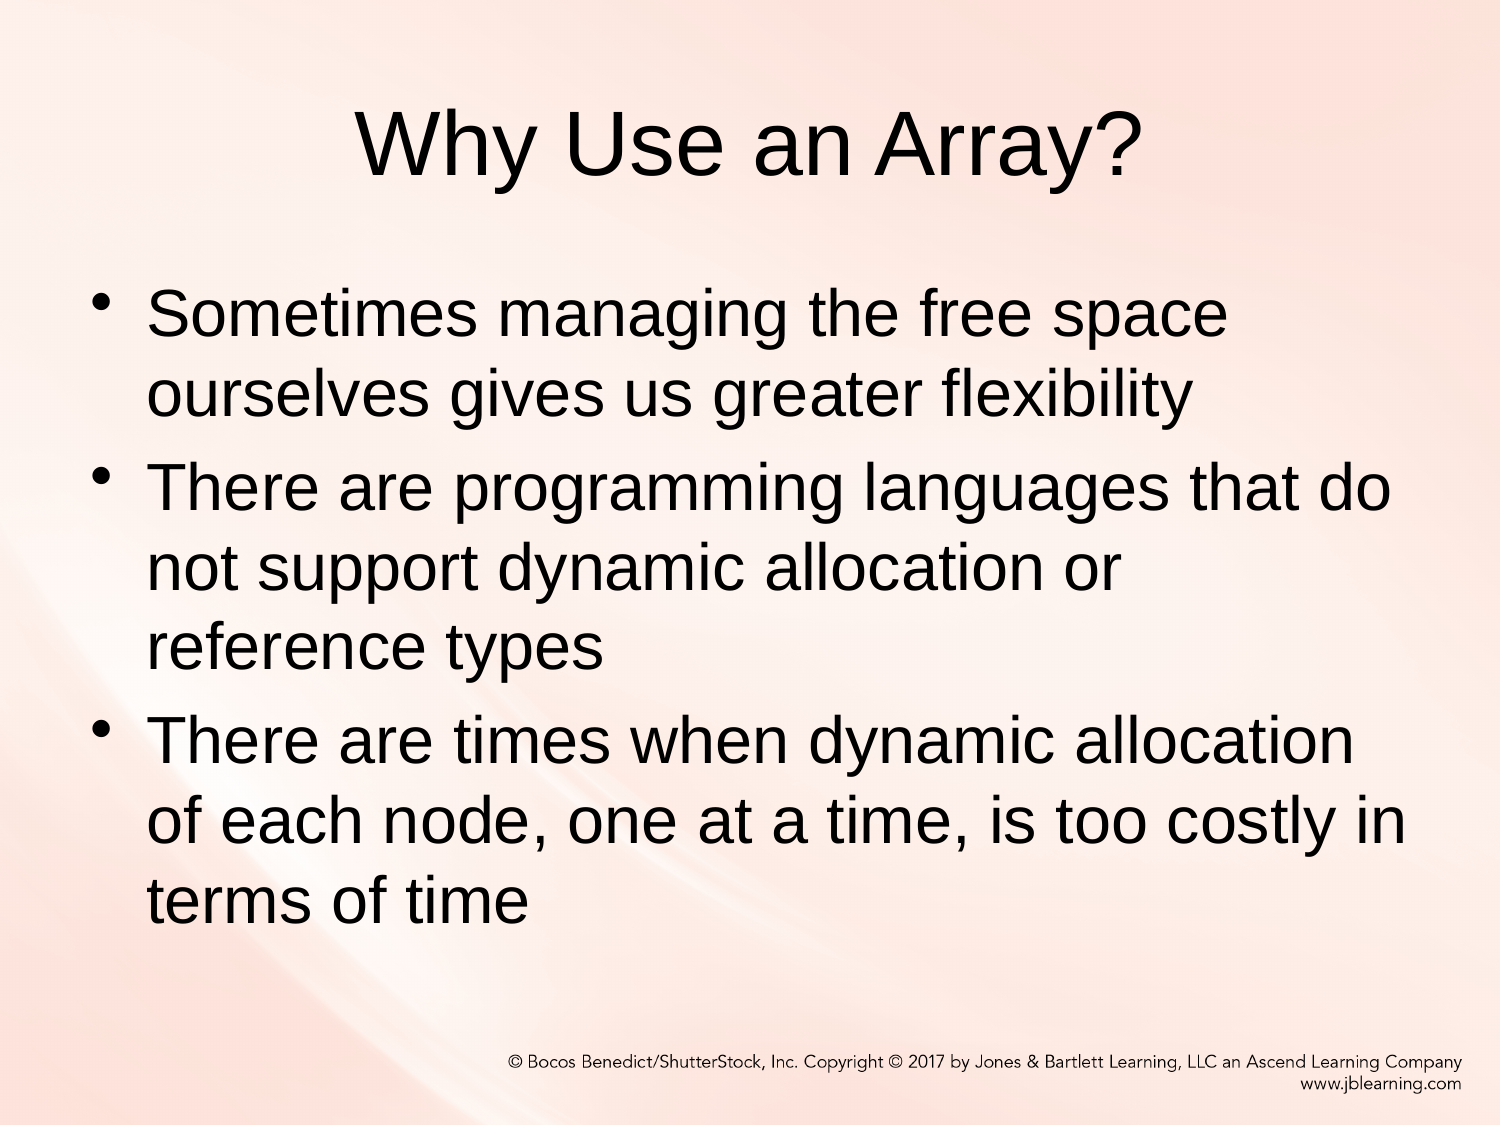

# Why Use an Array?
Sometimes managing the free space ourselves gives us greater flexibility
There are programming languages that do not support dynamic allocation or reference types
There are times when dynamic allocation of each node, one at a time, is too costly in terms of time